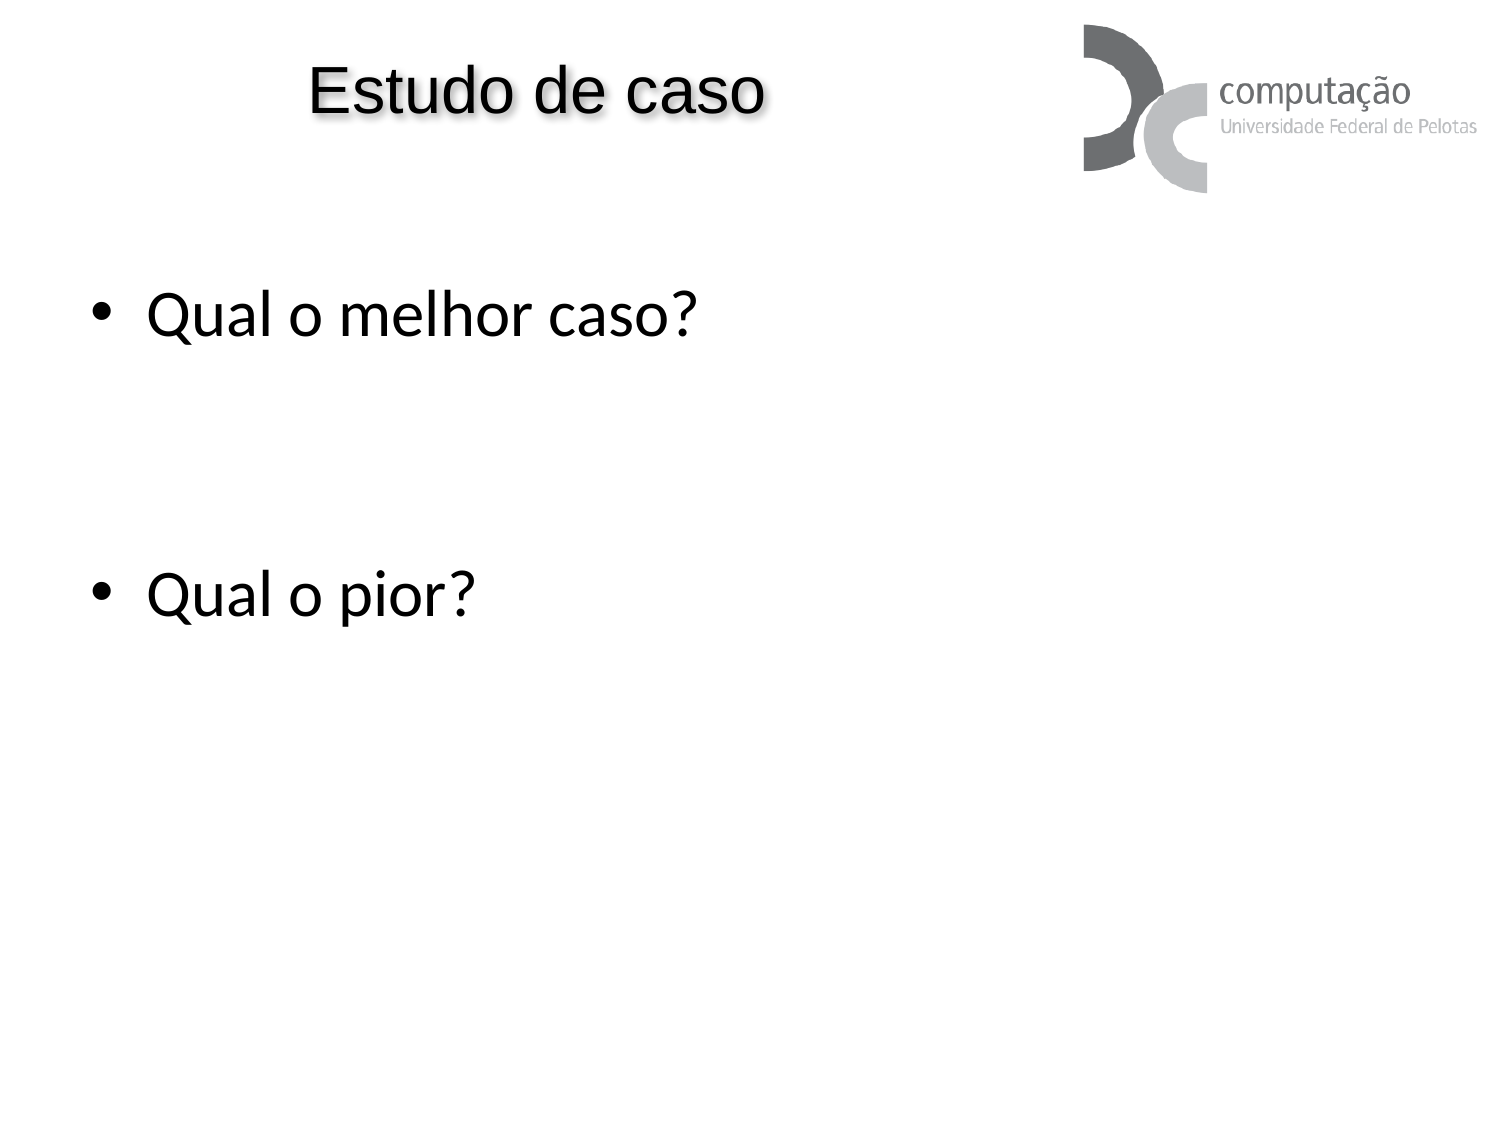

# Estudo de caso
Qual o melhor caso?

Qual o pior?